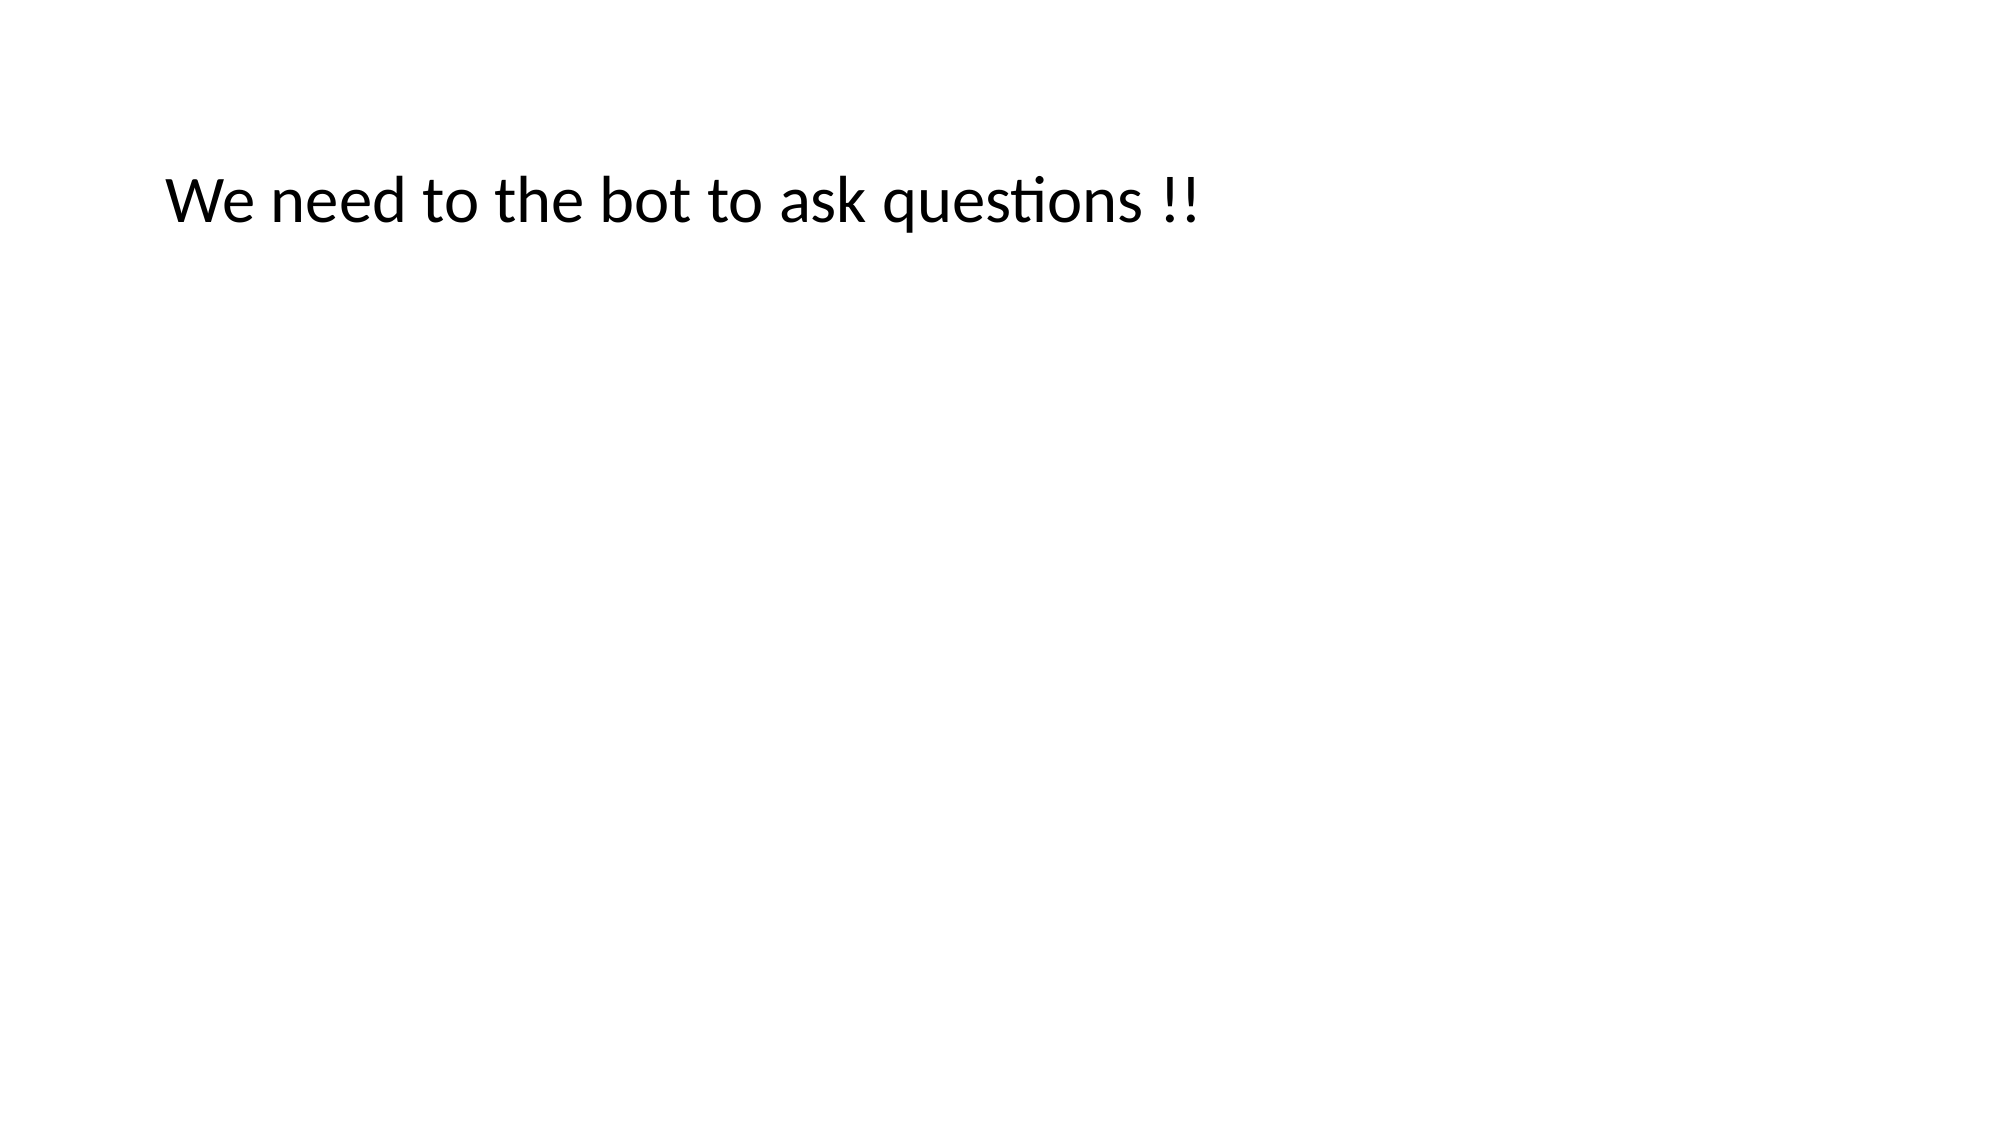

We need to the bot to ask questions !!